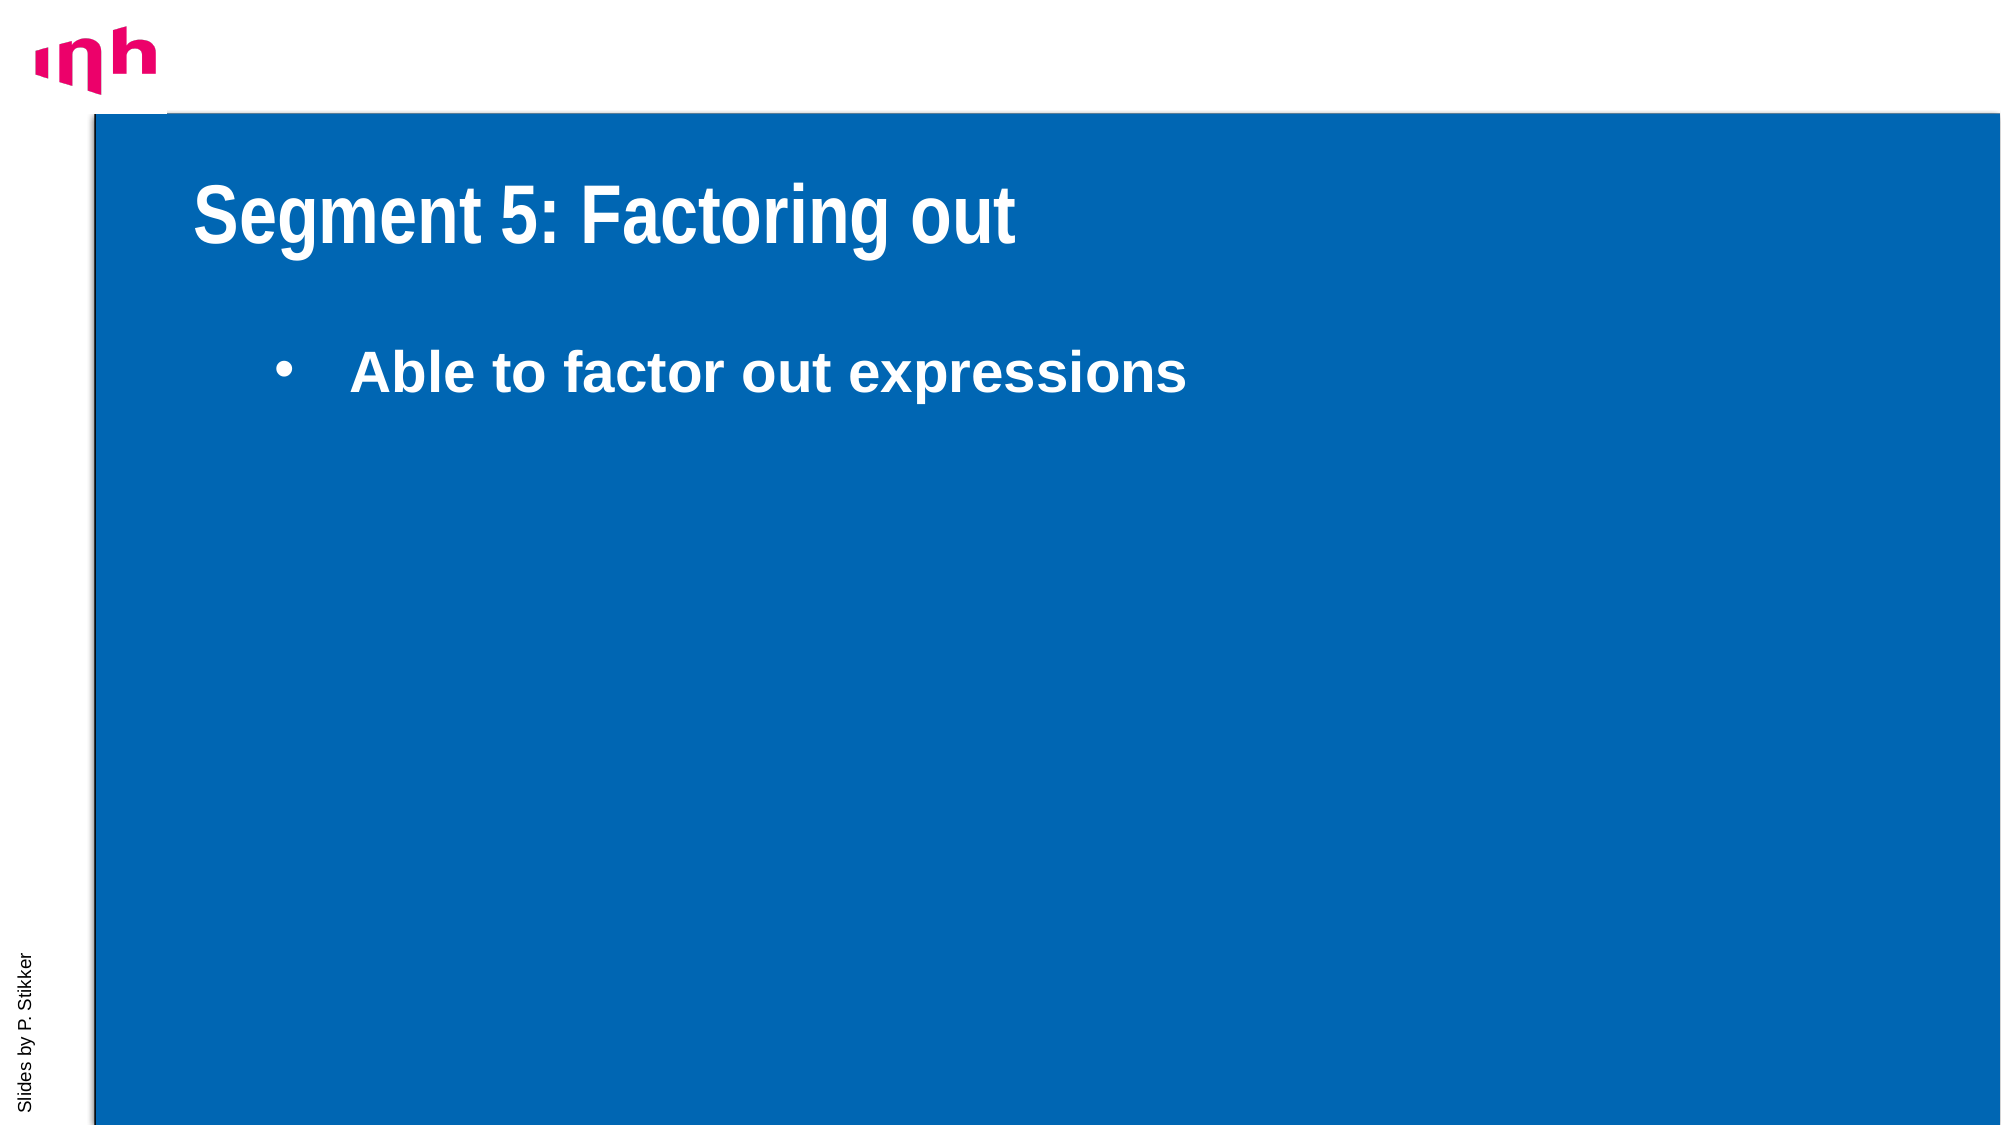

# Segment 5: Factoring out
Able to factor out expressions
21